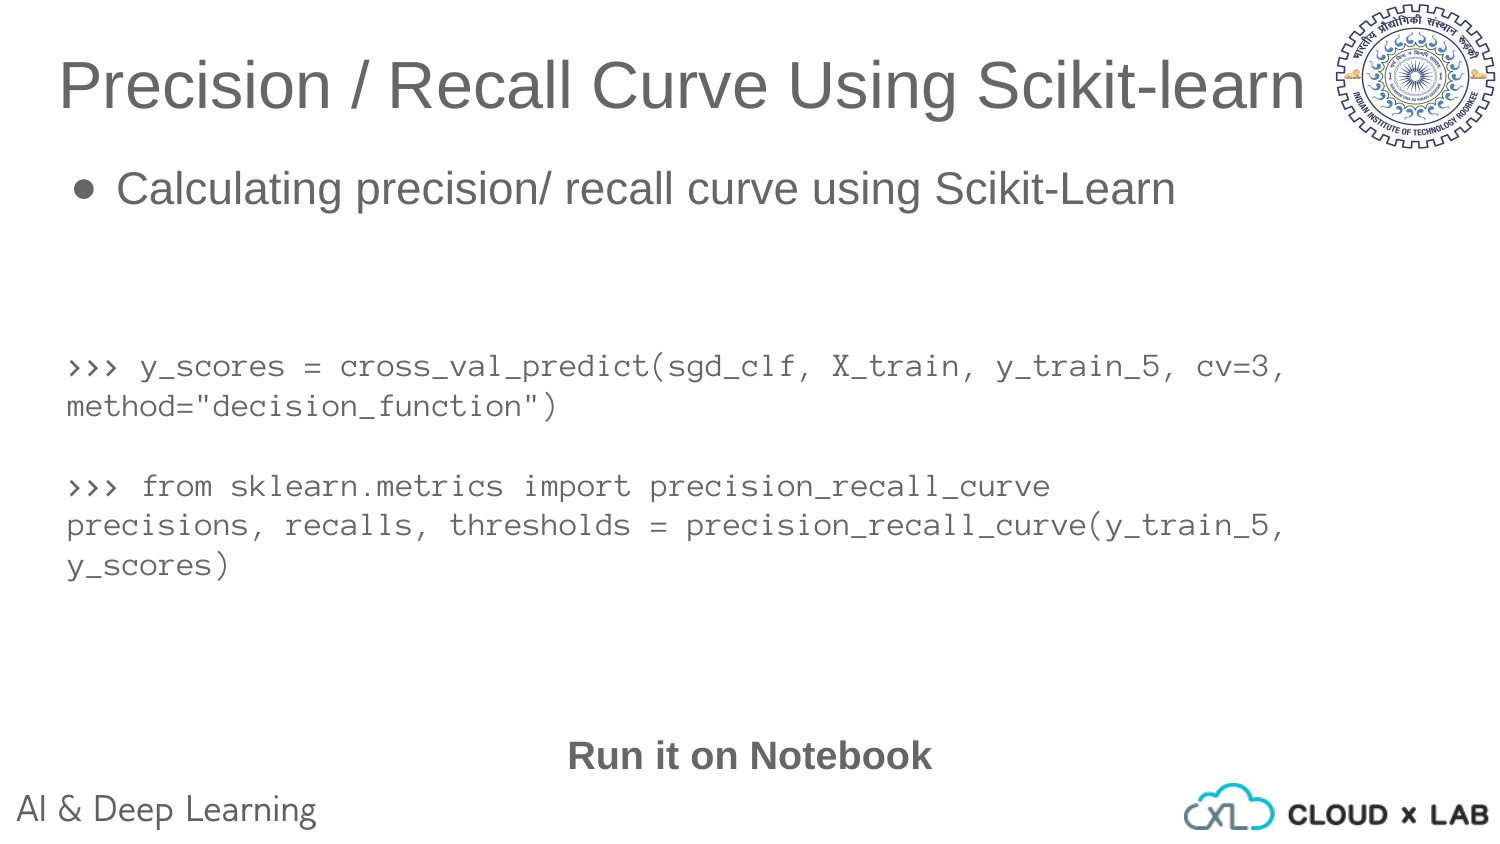

Precision / Recall Curve Using Scikit-learn
Calculating precision/ recall curve using Scikit-Learn
>>> y_scores = cross_val_predict(sgd_clf, X_train, y_train_5, cv=3, method="decision_function")

>>> from sklearn.metrics import precision_recall_curve
precisions, recalls, thresholds = precision_recall_curve(y_train_5, y_scores)
Run it on Notebook